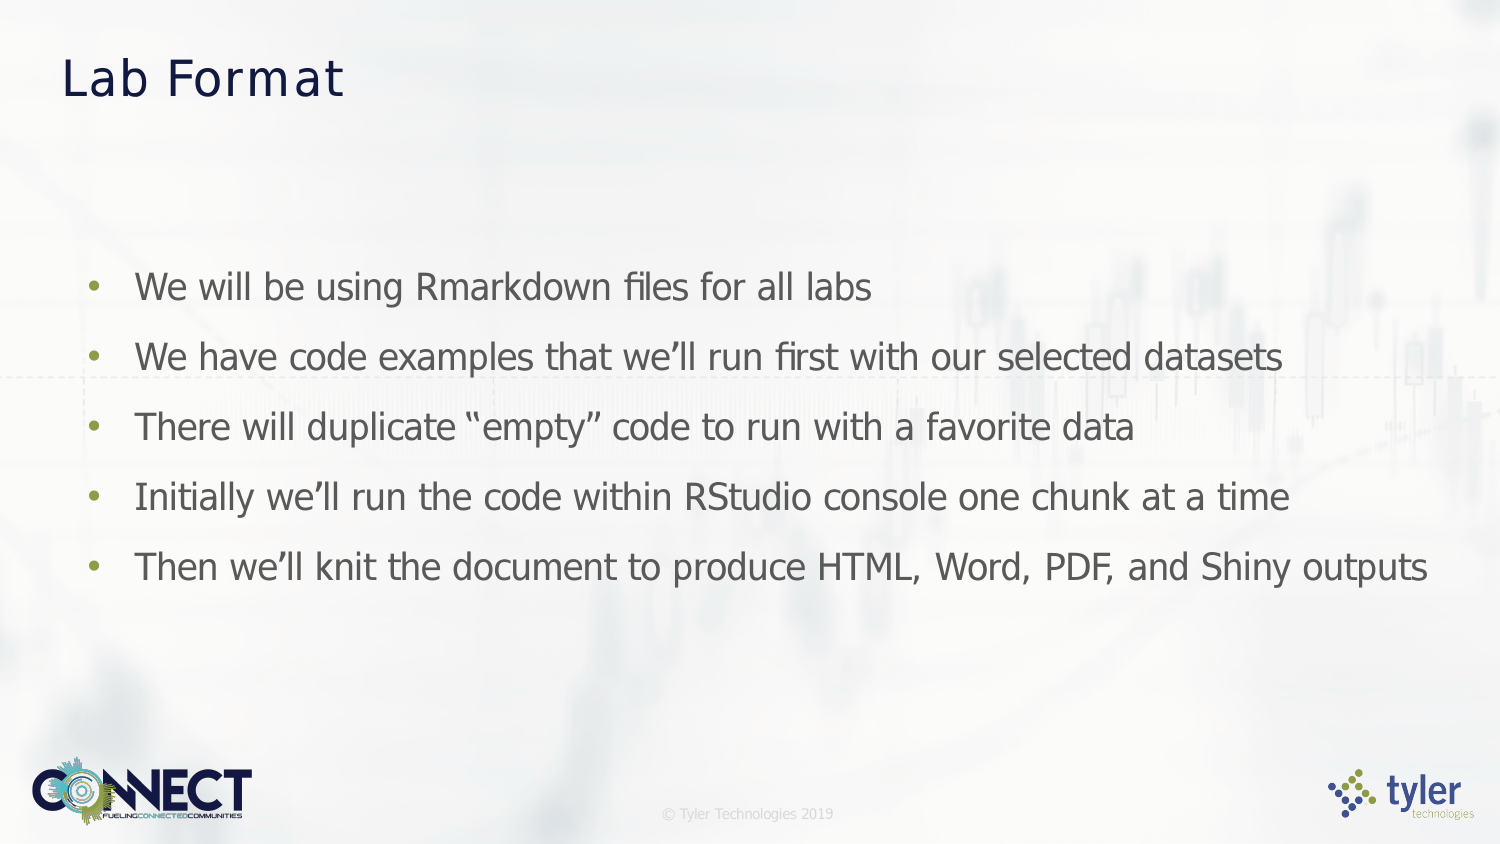

# Lab Format
We will be using Rmarkdown files for all labs
We have code examples that we’ll run first with our selected datasets
There will duplicate “empty” code to run with a favorite data
Initially we’ll run the code within RStudio console one chunk at a time
Then we’ll knit the document to produce HTML, Word, PDF, and Shiny outputs